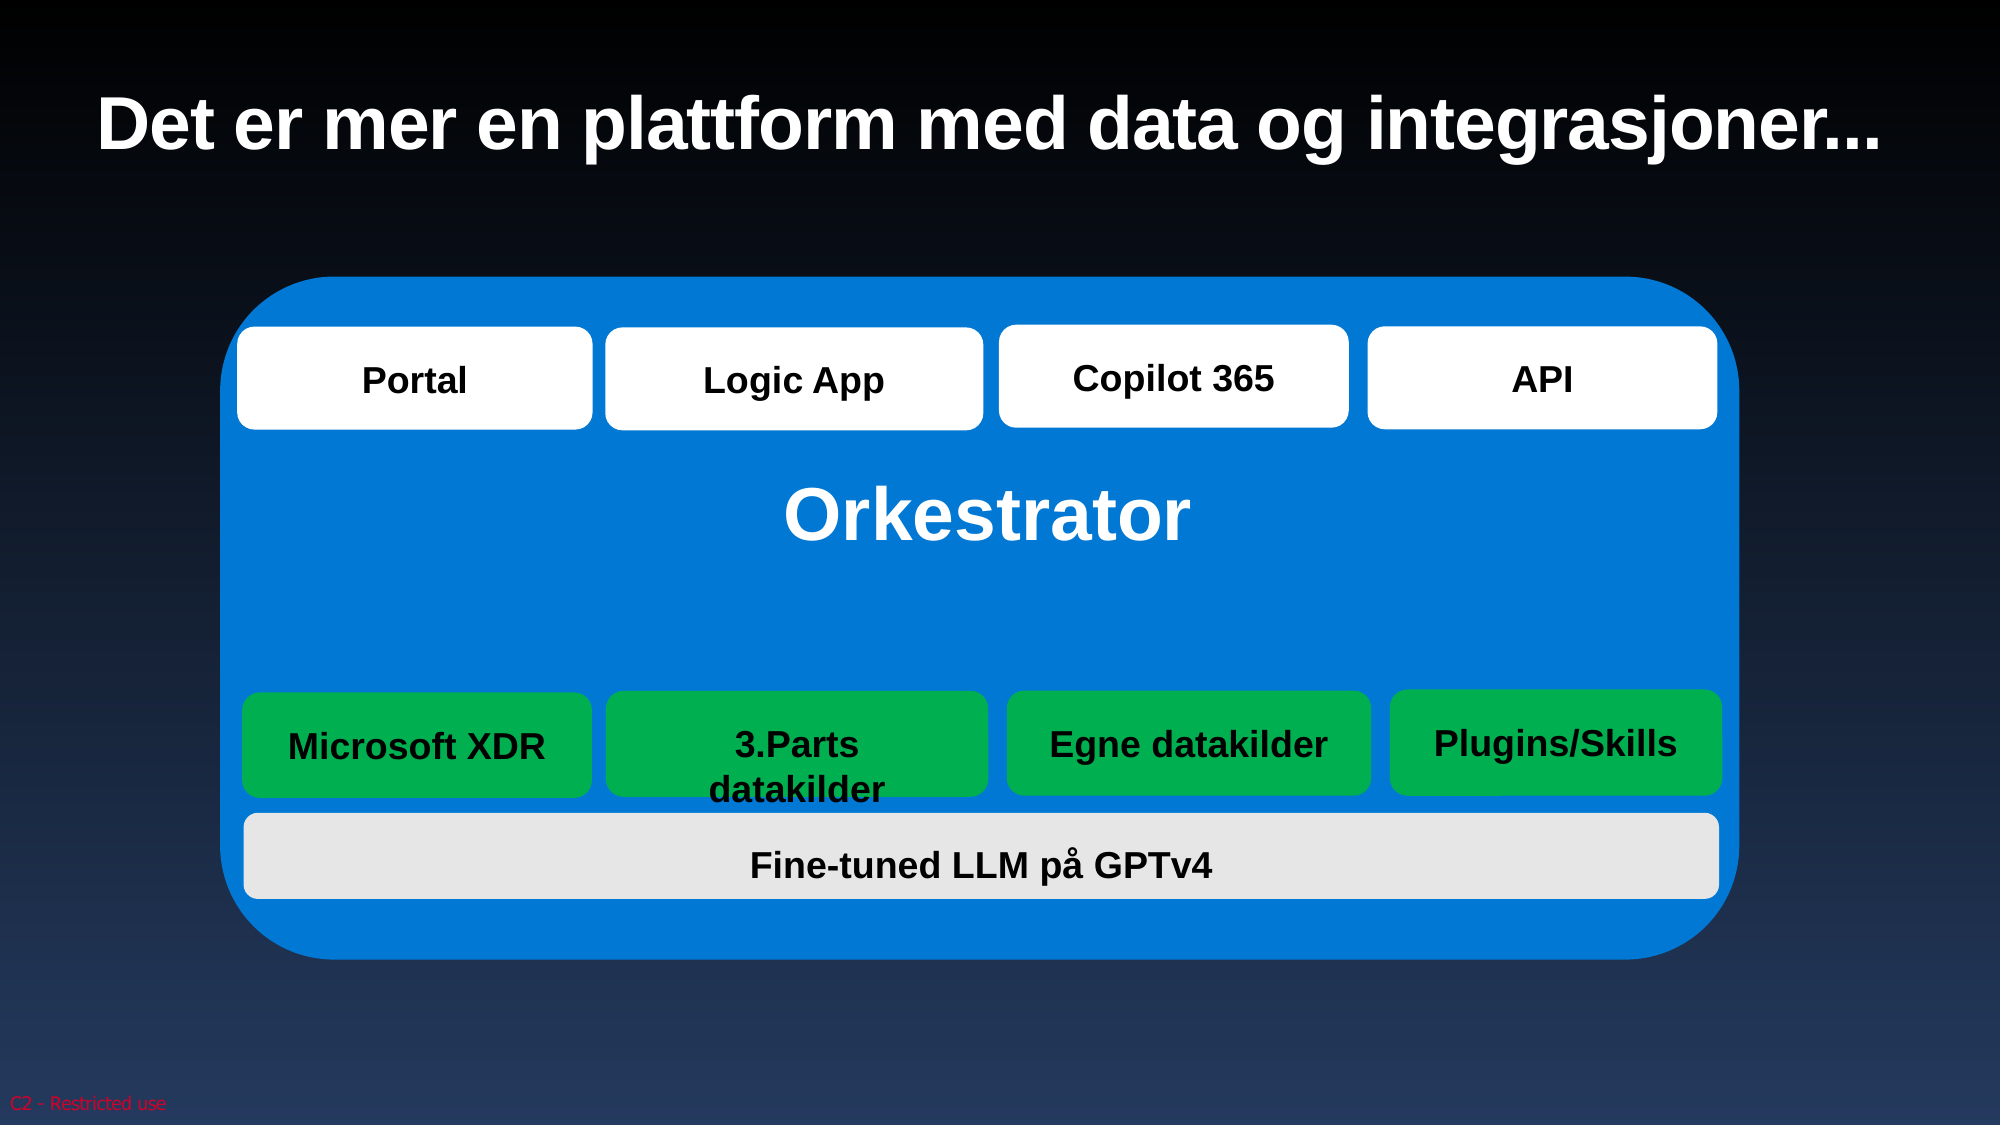

# Det er mer en plattform med data og integrasjoner...

Copilot 365
API
Portal
Logic App
Orkestrator
Plugins/Skills
Egne datakilder
3.Parts datakilder
Microsoft XDR
Fine-tuned LLM på GPTv4